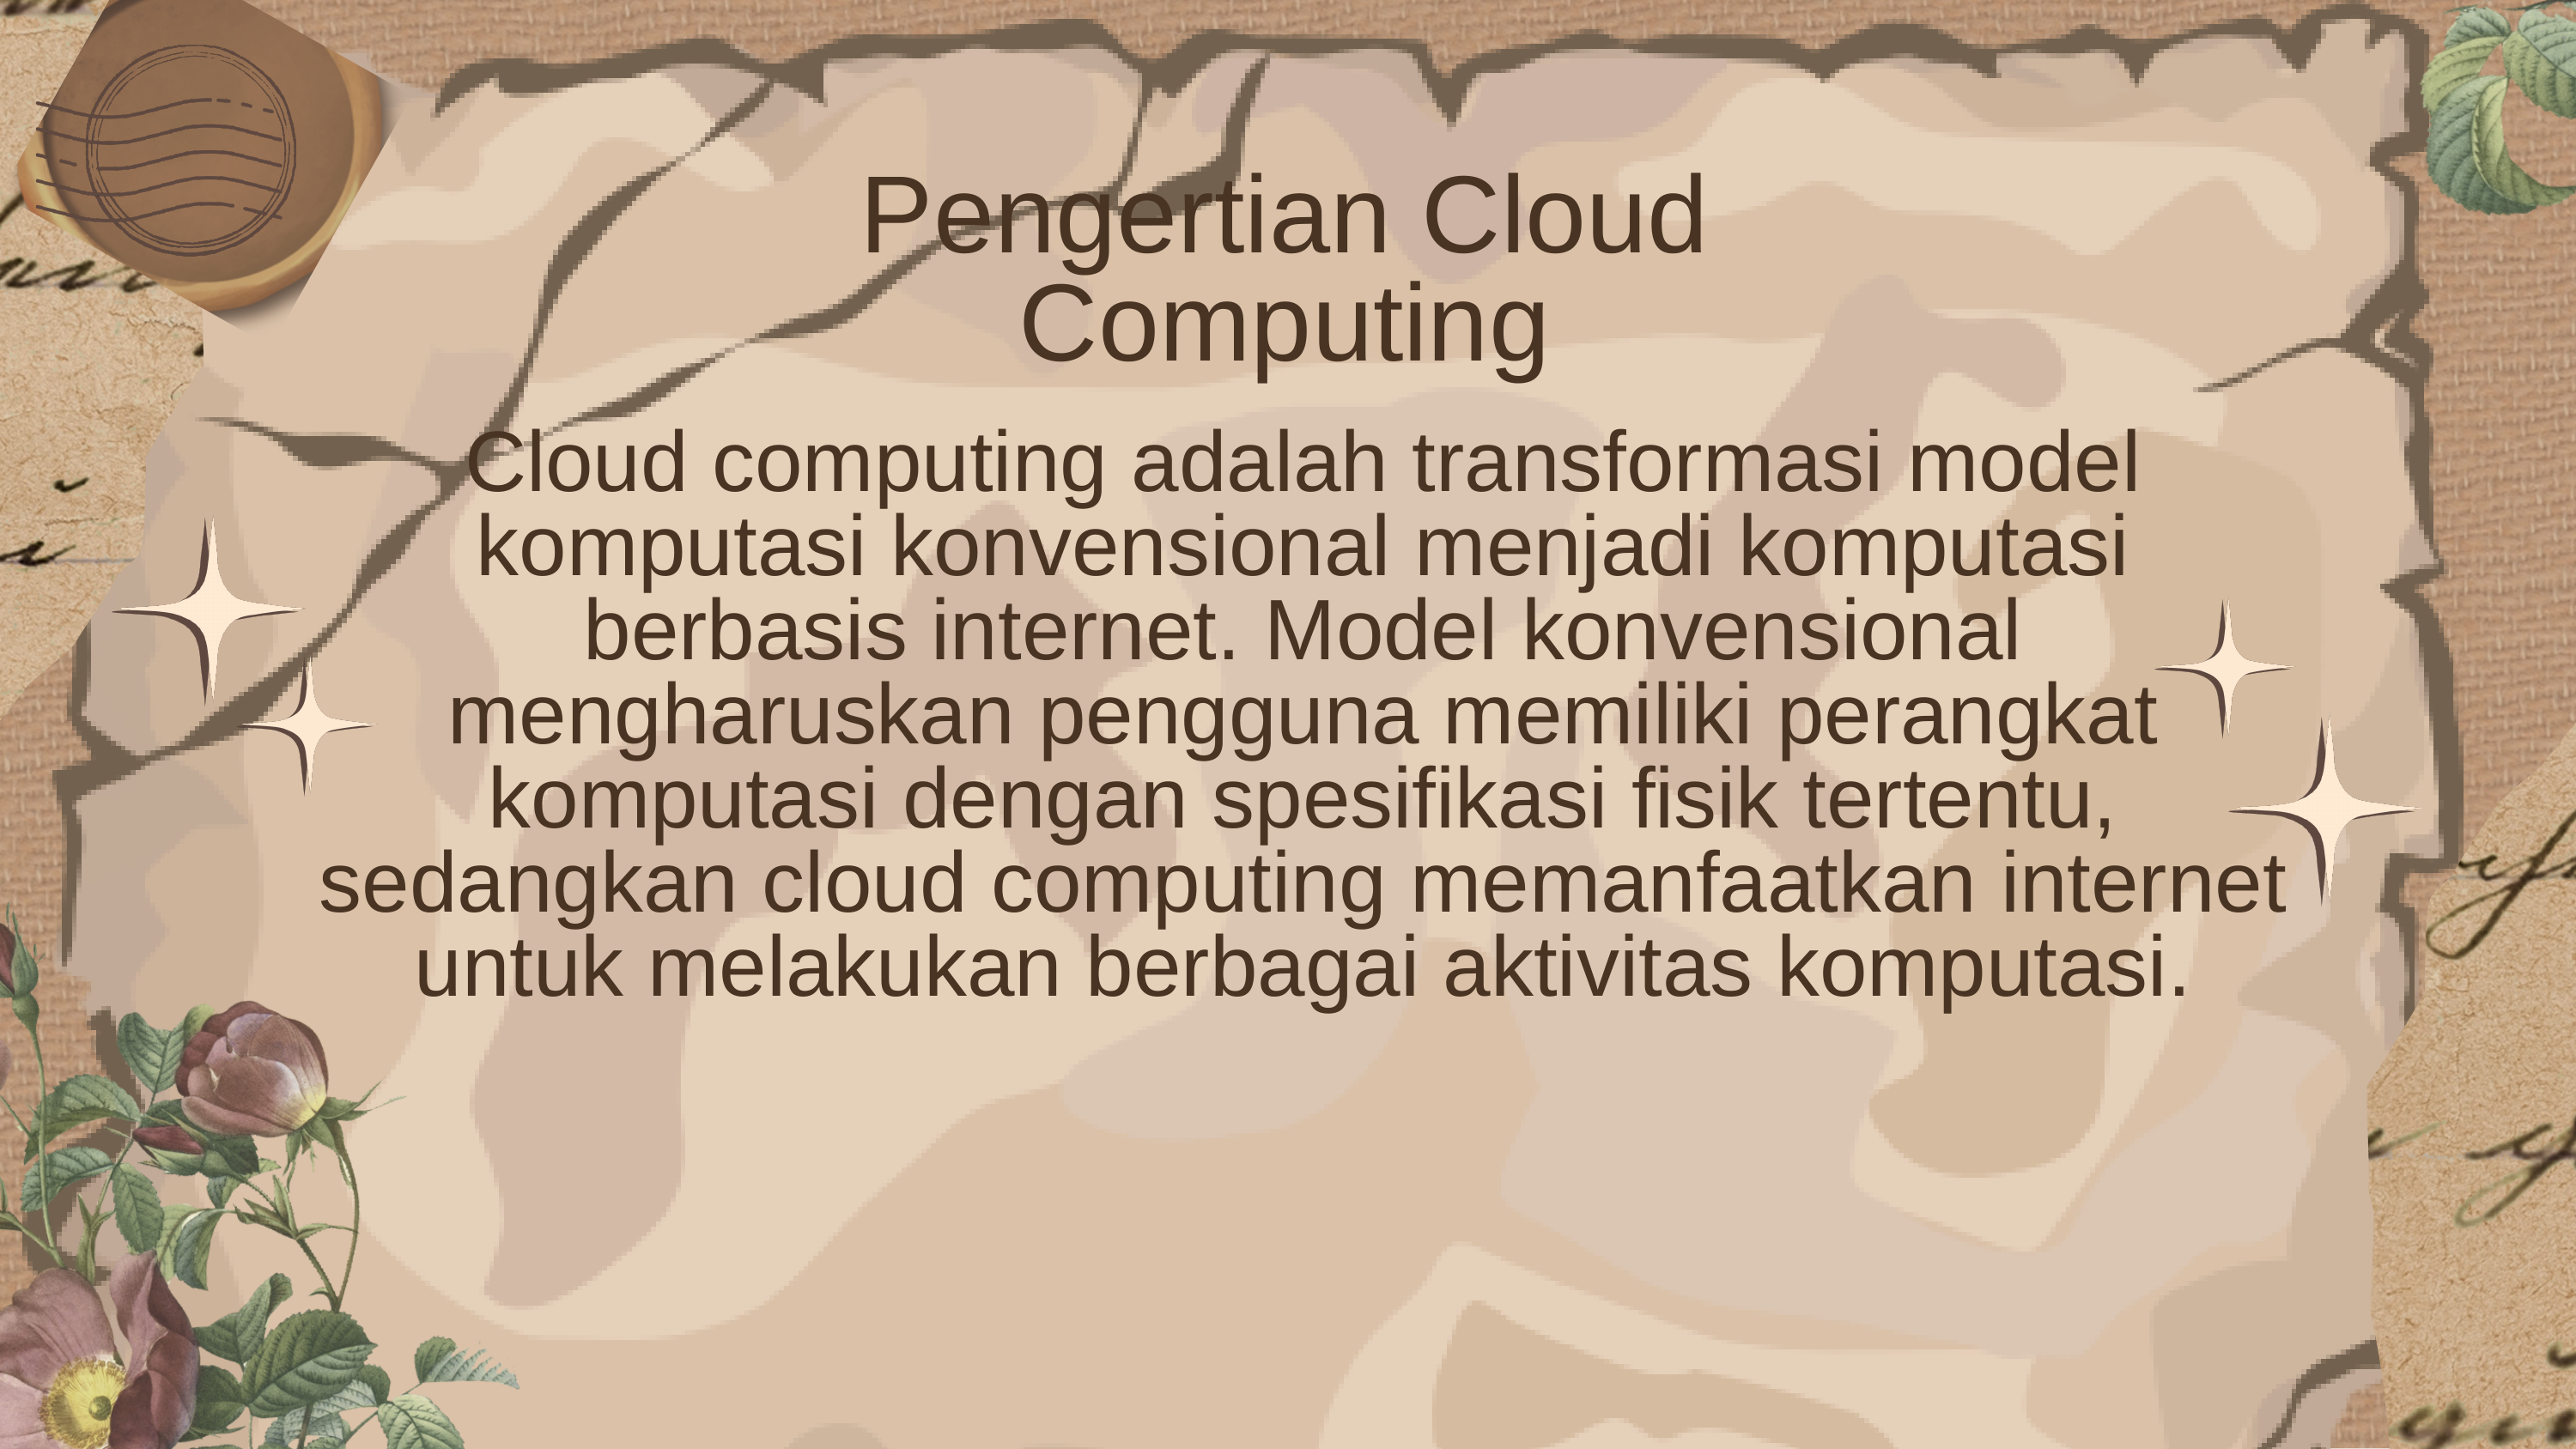

Pengertian Cloud Computing
Cloud computing adalah transformasi model komputasi konvensional menjadi komputasi berbasis internet. Model konvensional mengharuskan pengguna memiliki perangkat komputasi dengan spesifikasi fisik tertentu, sedangkan cloud computing memanfaatkan internet untuk melakukan berbagai aktivitas komputasi.